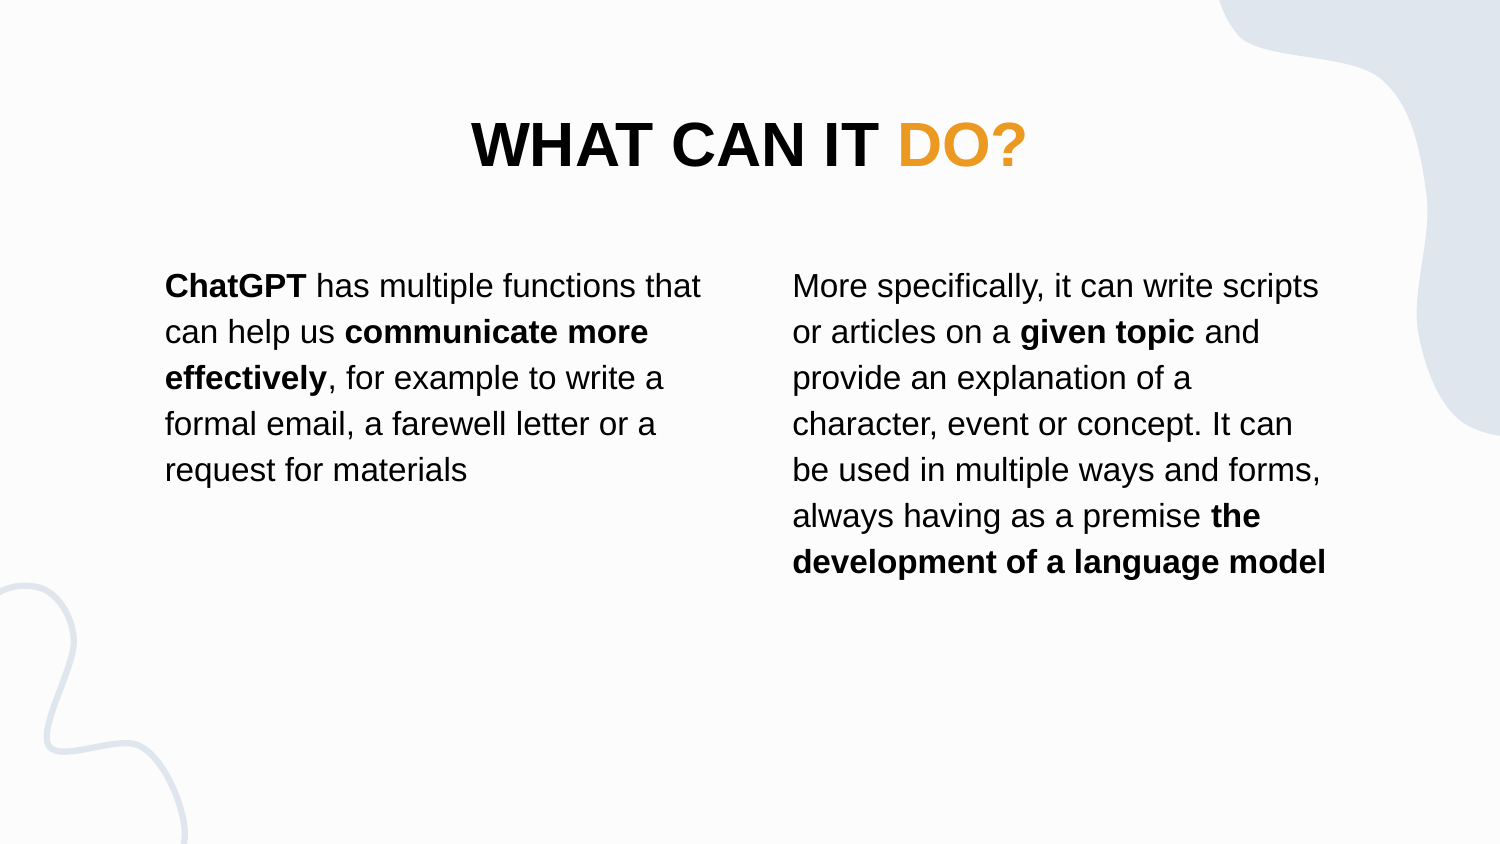

# WHAT CAN IT DO?
ChatGPT has multiple functions that can help us communicate more effectively, for example to write a formal email, a farewell letter or a request for materials

More specifically, it can write scripts or articles on a given topic and provide an explanation of a character, event or concept. It can be used in multiple ways and forms, always having as a premise the development of a language model